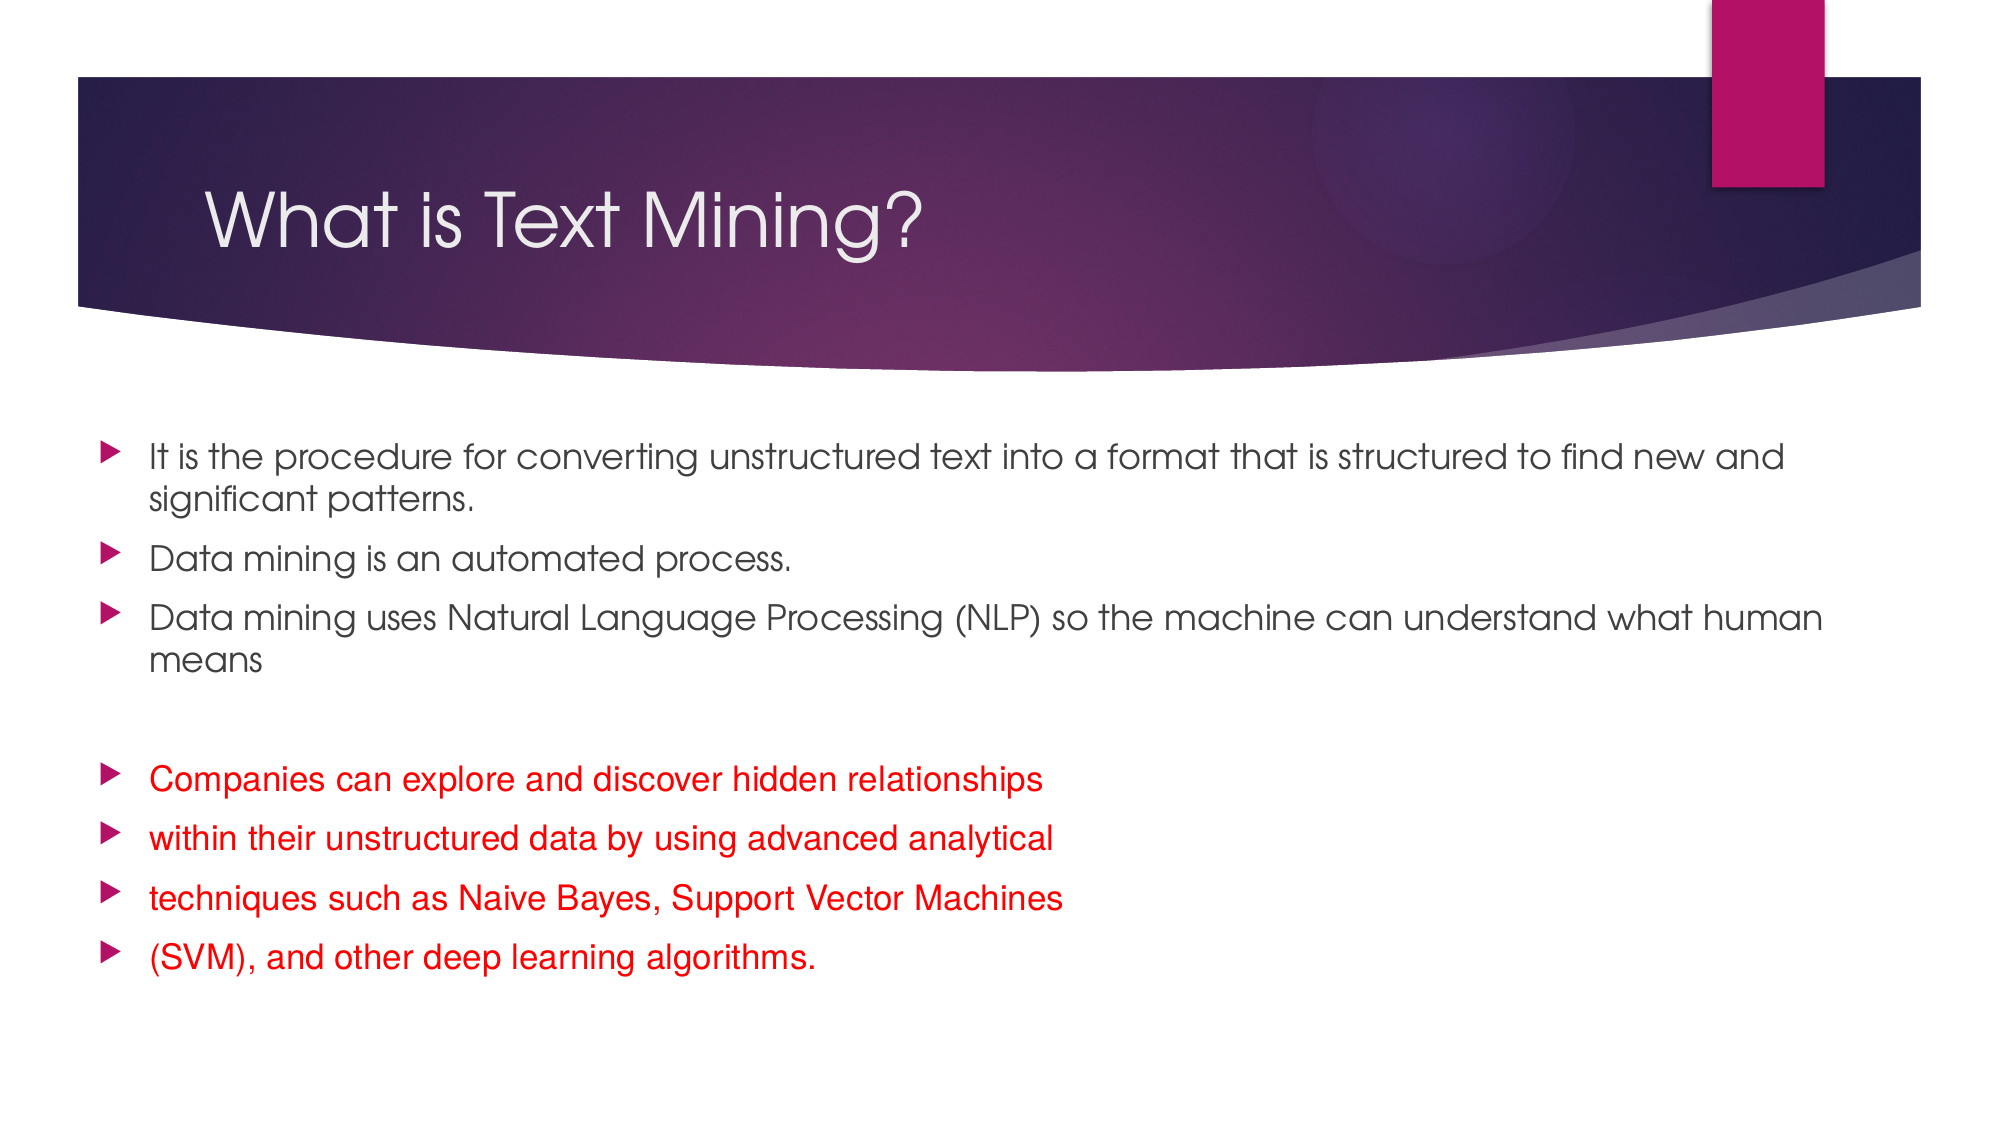

# What is Text Mining?
It is the procedure for converting unstructured text into a format that is structured to find new and significant patterns.
Data mining is an automated process.
Data mining uses Natural Language Processing (NLP) so the machine can understand what human means

Companies can explore and discover hidden relationships
within their unstructured data by using advanced analytical
techniques such as Naive Bayes, Support Vector Machines
(SVM), and other deep learning algorithms.